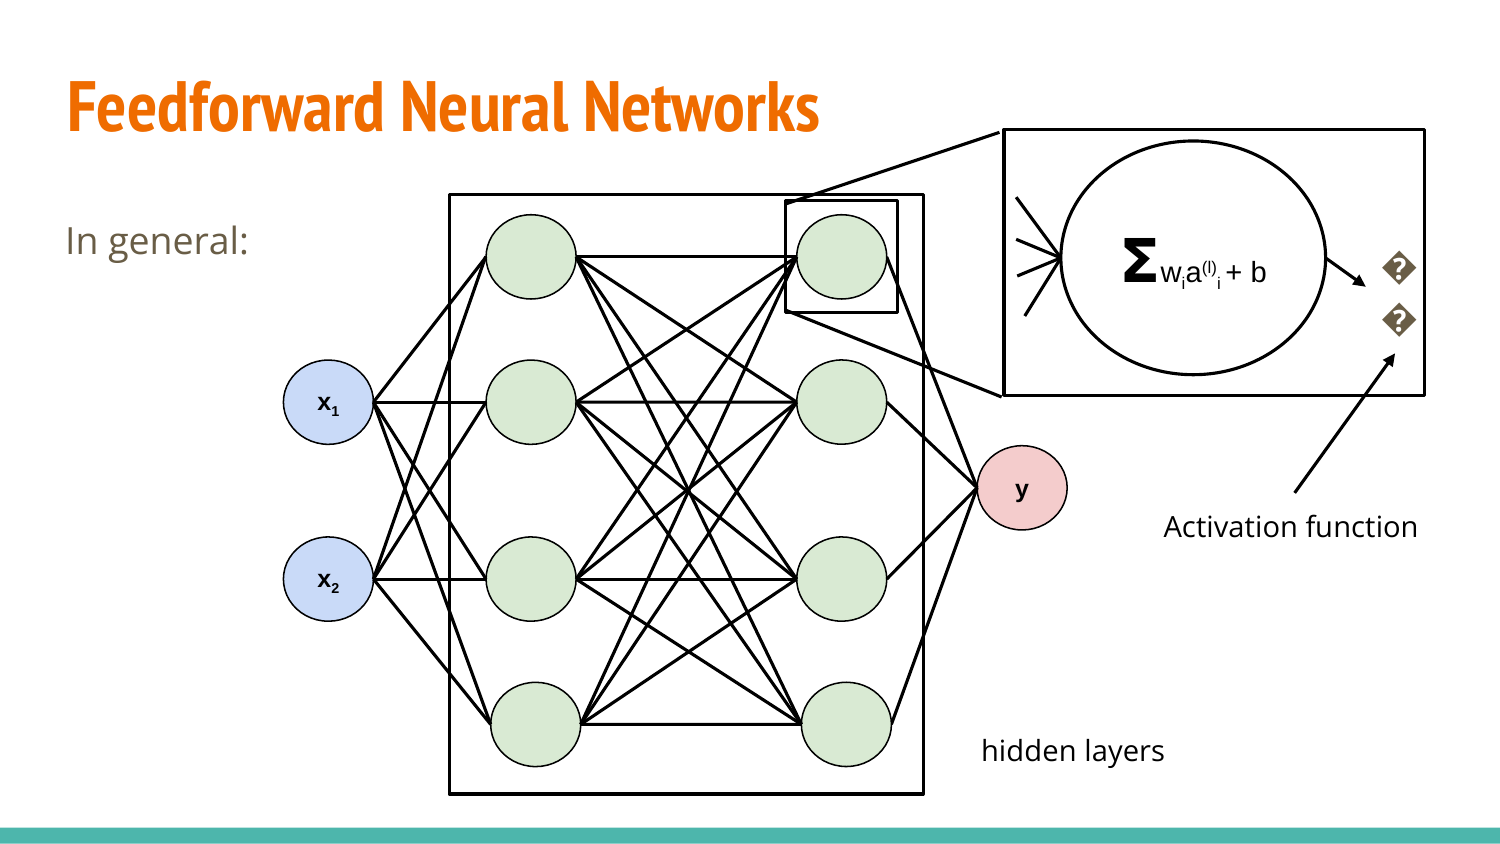

# Feedforward Neural Networks

𝝨wia(l)i + b

In general:

𝞂

x1

y
Activation function
x2

hidden layers